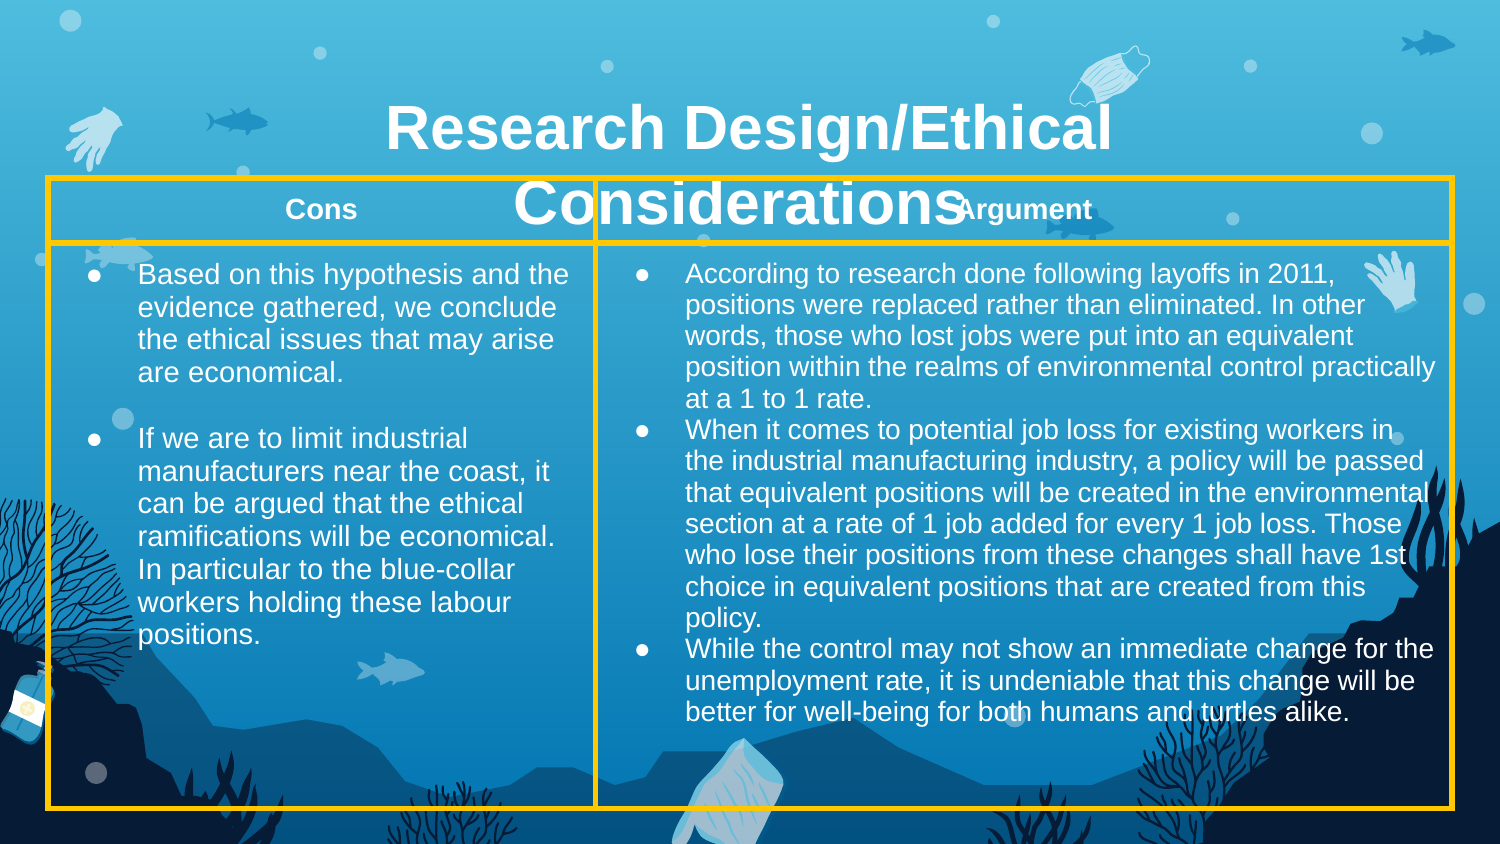

Research Design/Ethical Considerations
| Cons | Argument |
| --- | --- |
| Based on this hypothesis and the evidence gathered, we conclude the ethical issues that may arise are economical. If we are to limit industrial manufacturers near the coast, it can be argued that the ethical ramifications will be economical. In particular to the blue-collar workers holding these labour positions. | According to research done following layoffs in 2011, positions were replaced rather than eliminated. In other words, those who lost jobs were put into an equivalent position within the realms of environmental control practically at a 1 to 1 rate. When it comes to potential job loss for existing workers in the industrial manufacturing industry, a policy will be passed that equivalent positions will be created in the environmental section at a rate of 1 job added for every 1 job loss. Those who lose their positions from these changes shall have 1st choice in equivalent positions that are created from this policy. While the control may not show an immediate change for the unemployment rate, it is undeniable that this change will be better for well-being for both humans and turtles alike. |